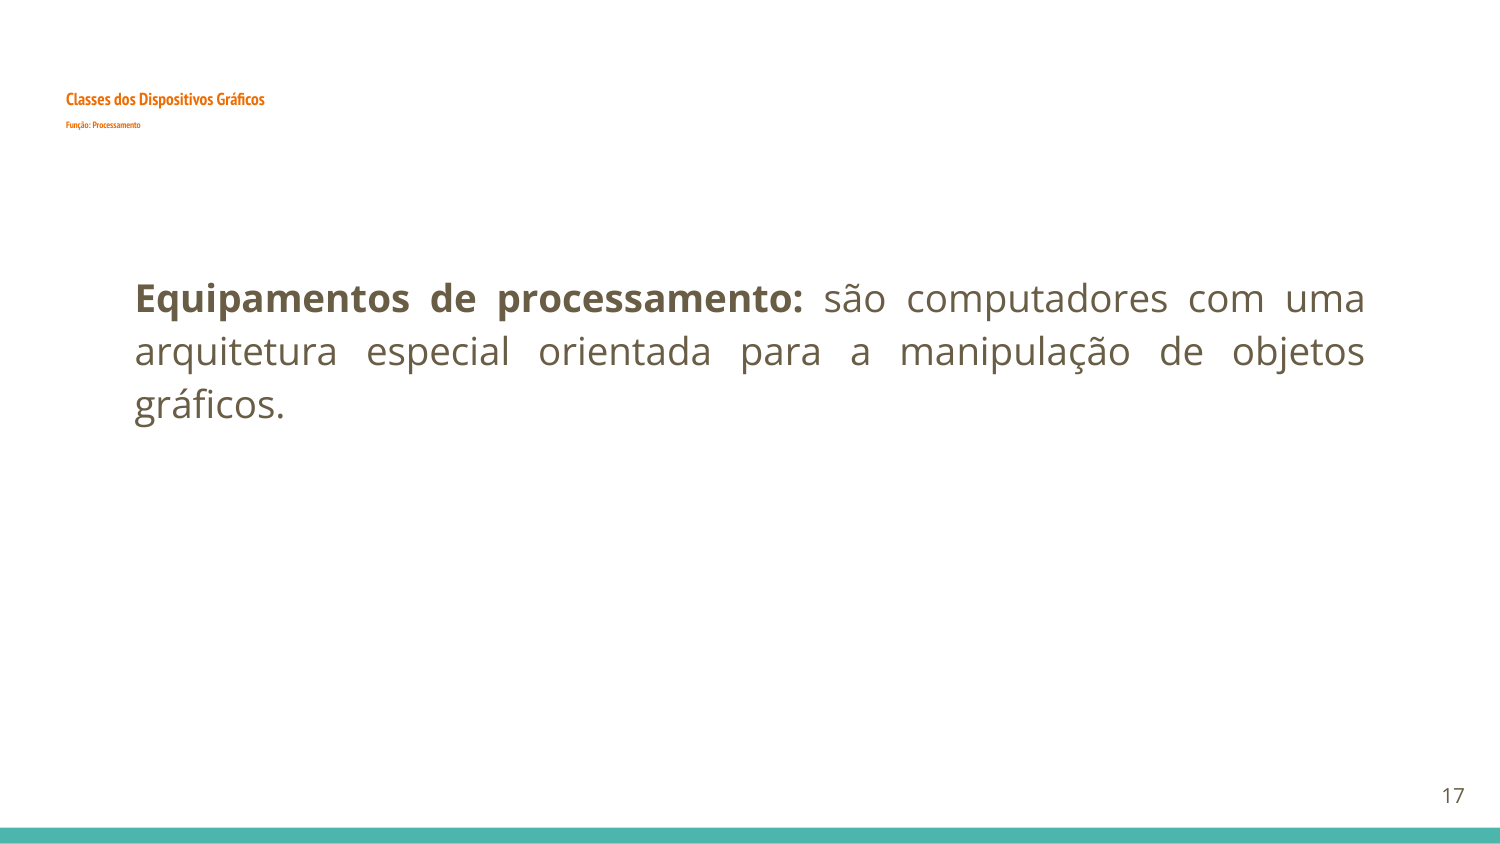

# Classes dos Dispositivos Gráficos

Função: Processamento

Equipamentos de processamento: são computadores com uma arquitetura especial orientada para a manipulação de objetos gráficos.

17